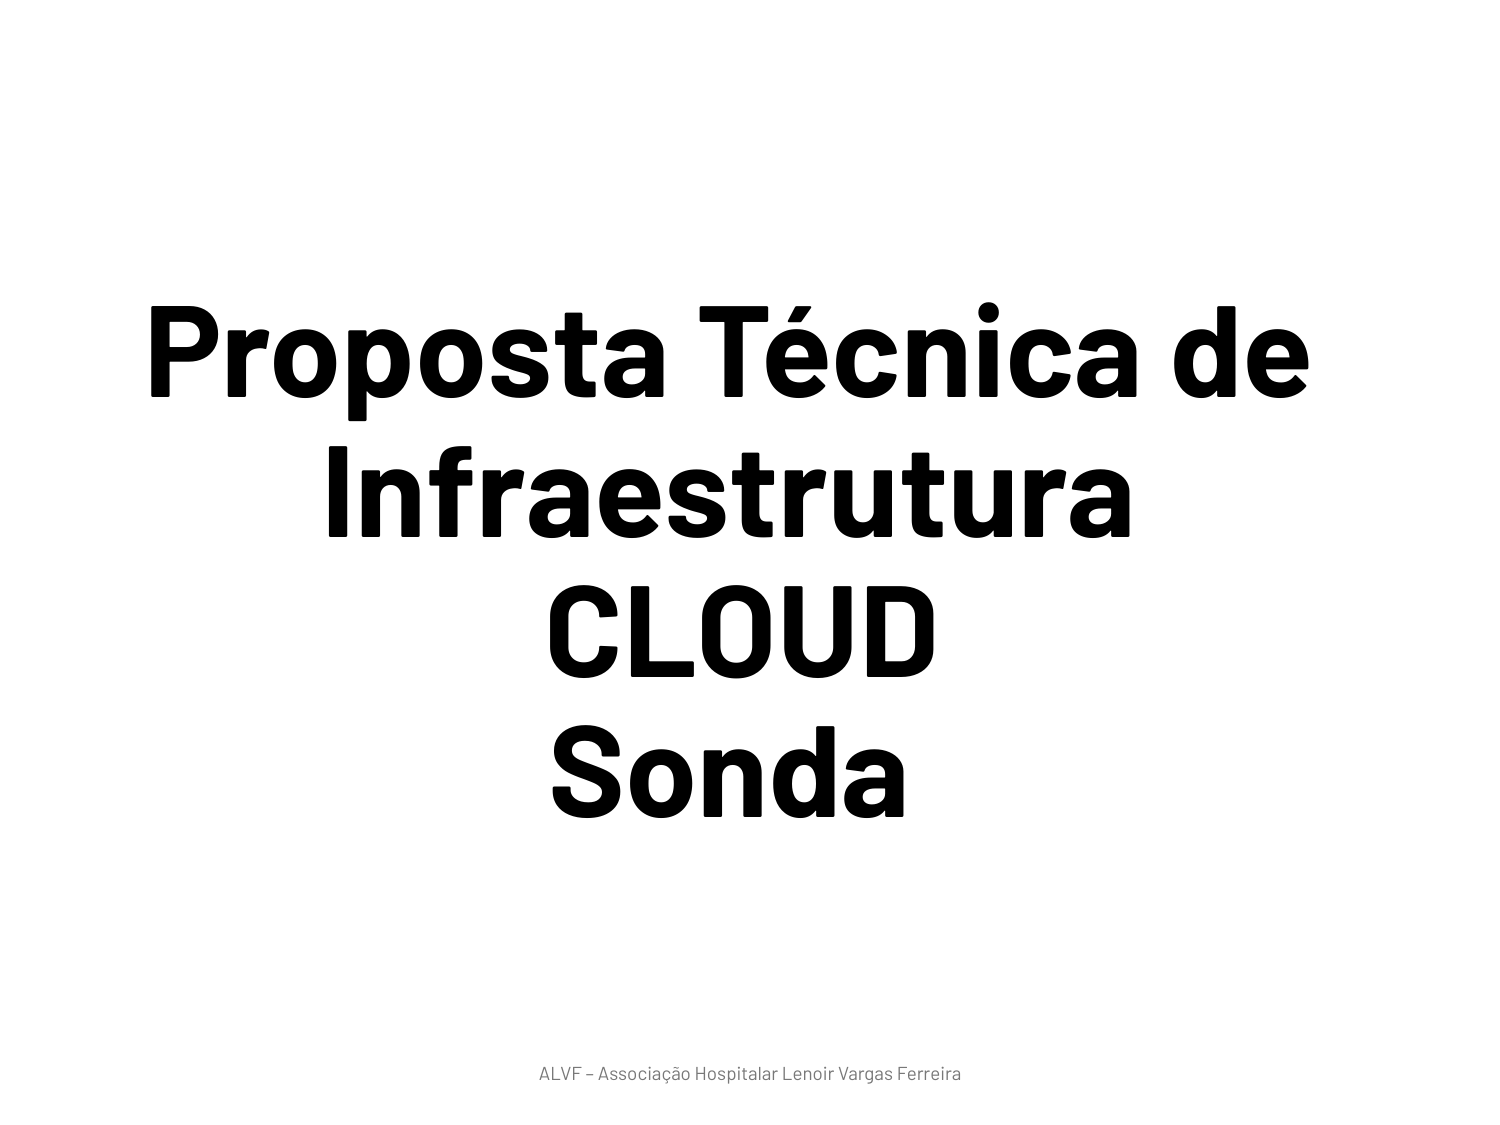

# Proposta Técnica de Infraestrutura CLOUD Sonda
ALVF – Associação Hospitalar Lenoir Vargas Ferreira